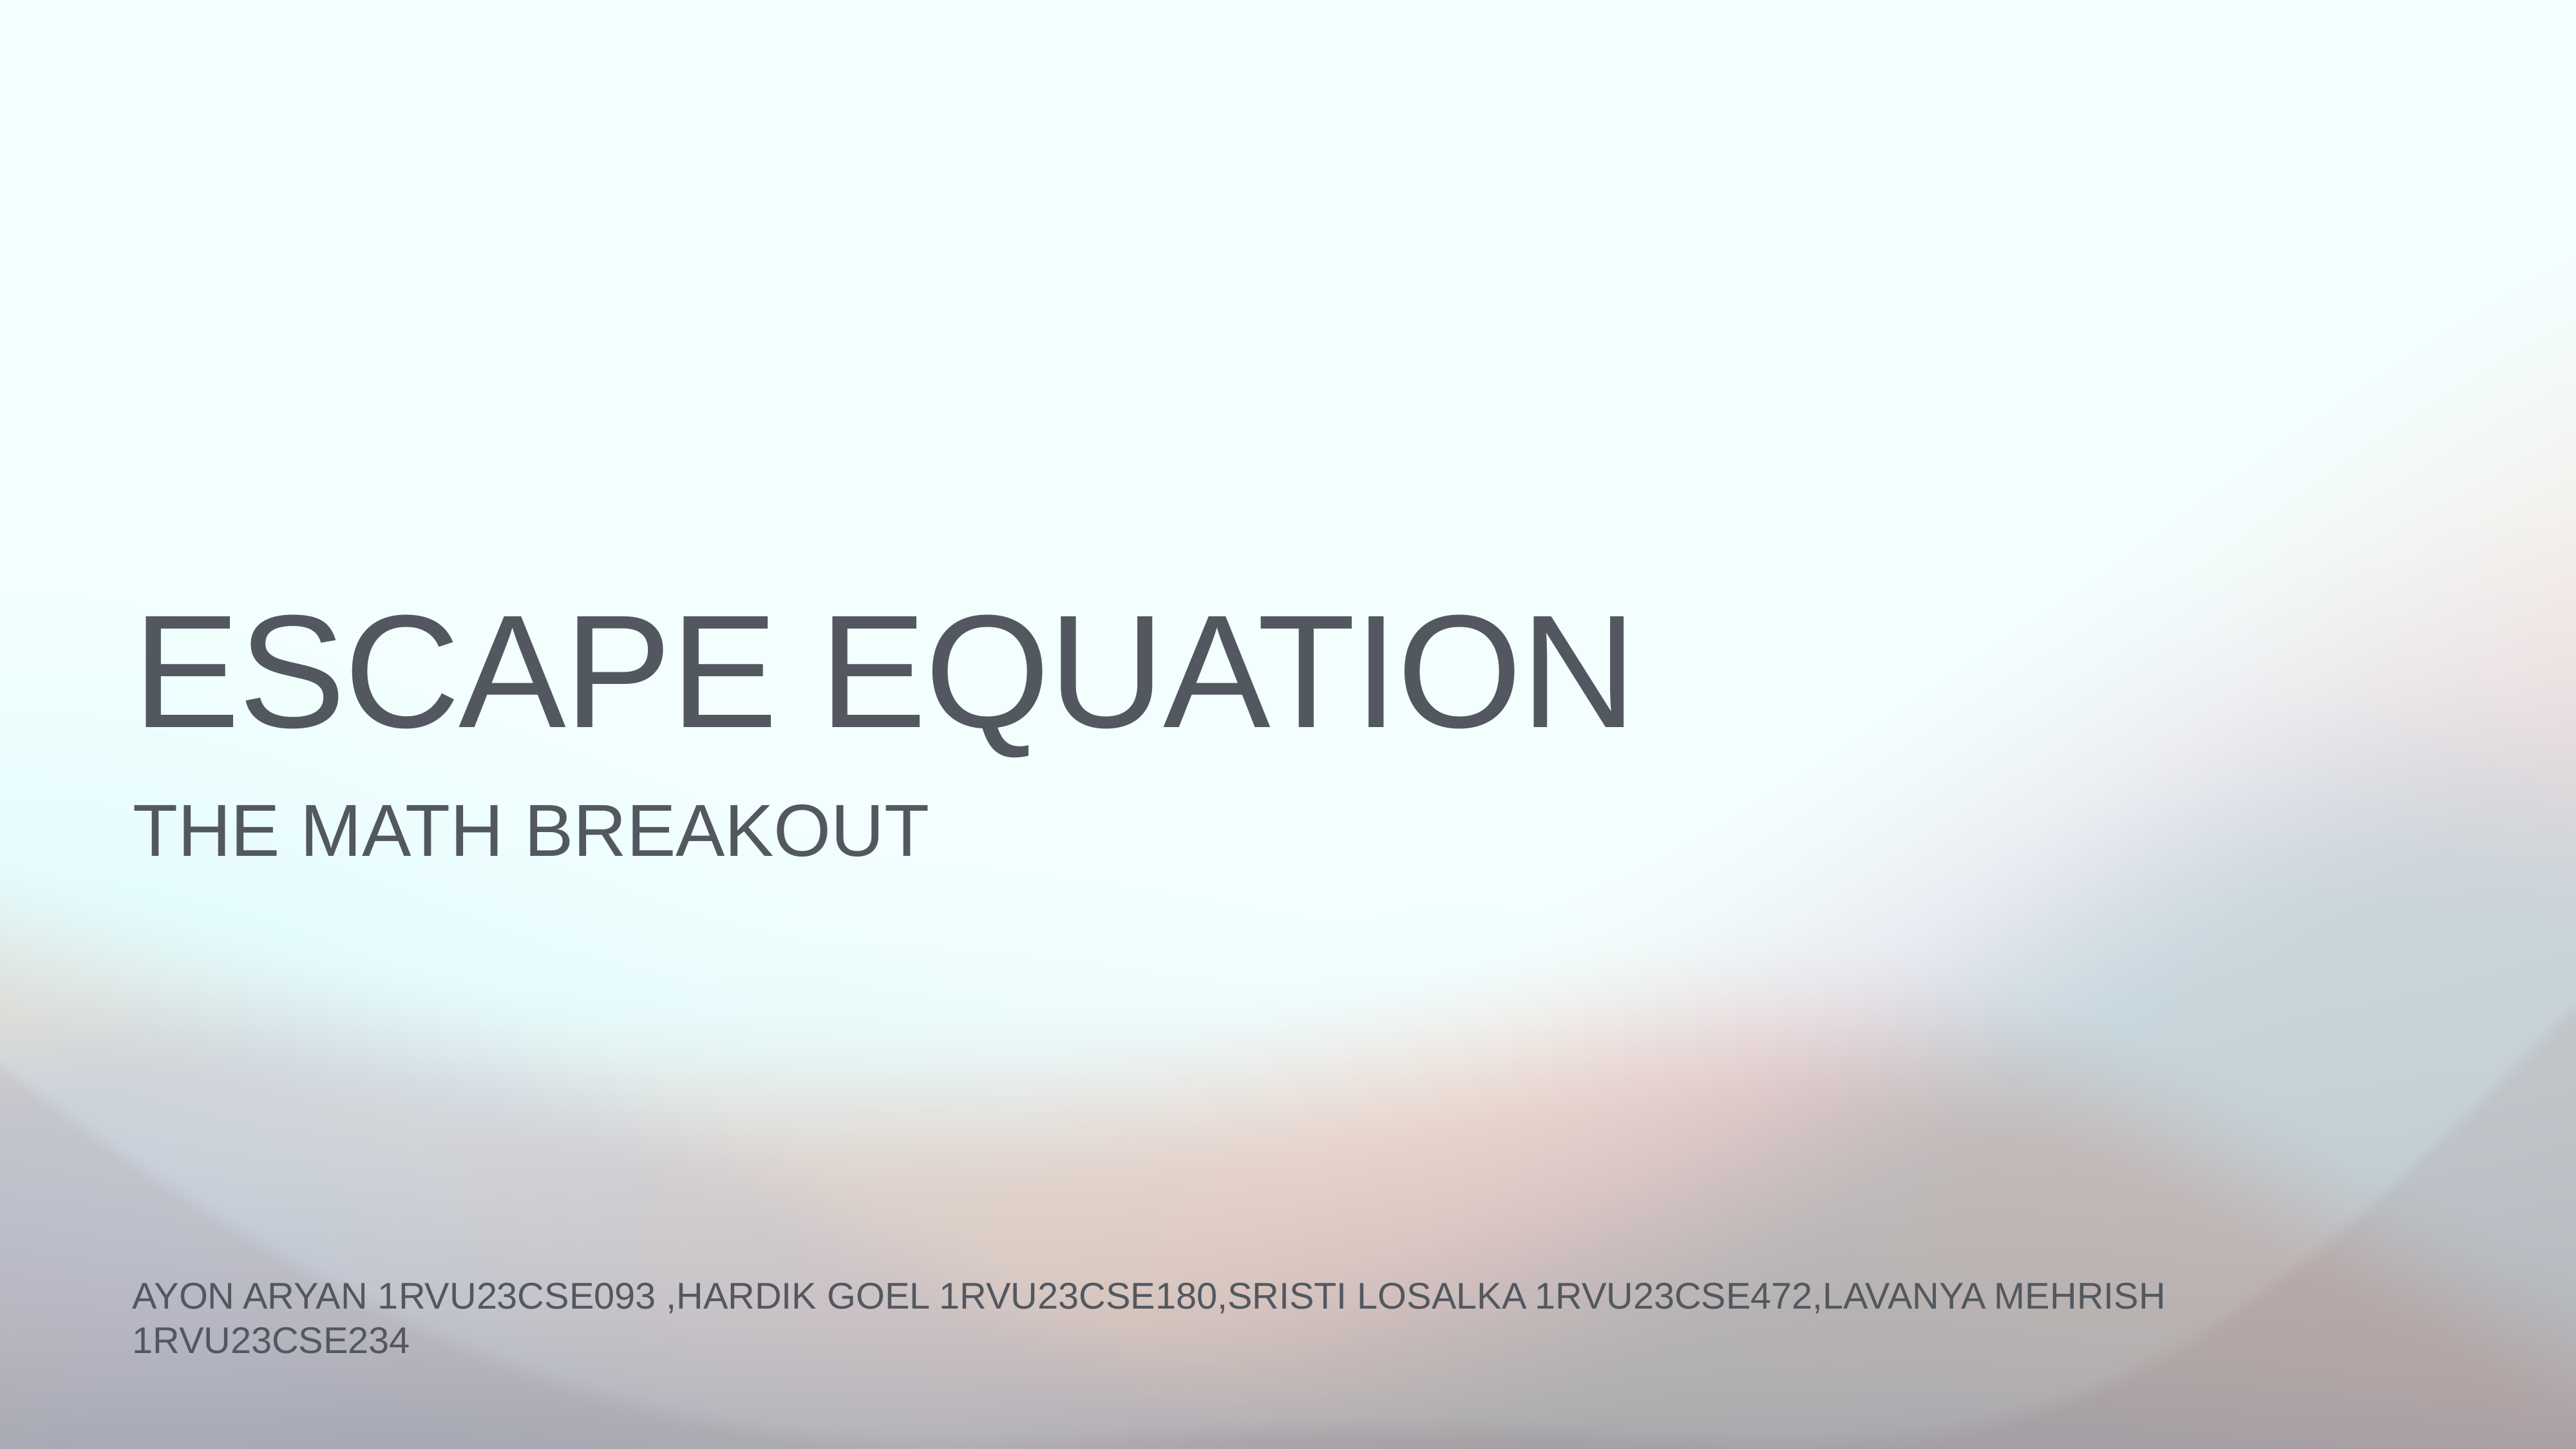

# ESCAPE EQUATION
THE MATH BREAKOUT
AYON ARYAN 1RVU23CSE093 ,HARDIK GOEL 1RVU23CSE180,SRISTI LOSALKA 1RVU23CSE472,LAVANYA MEHRISH 1RVU23CSE234